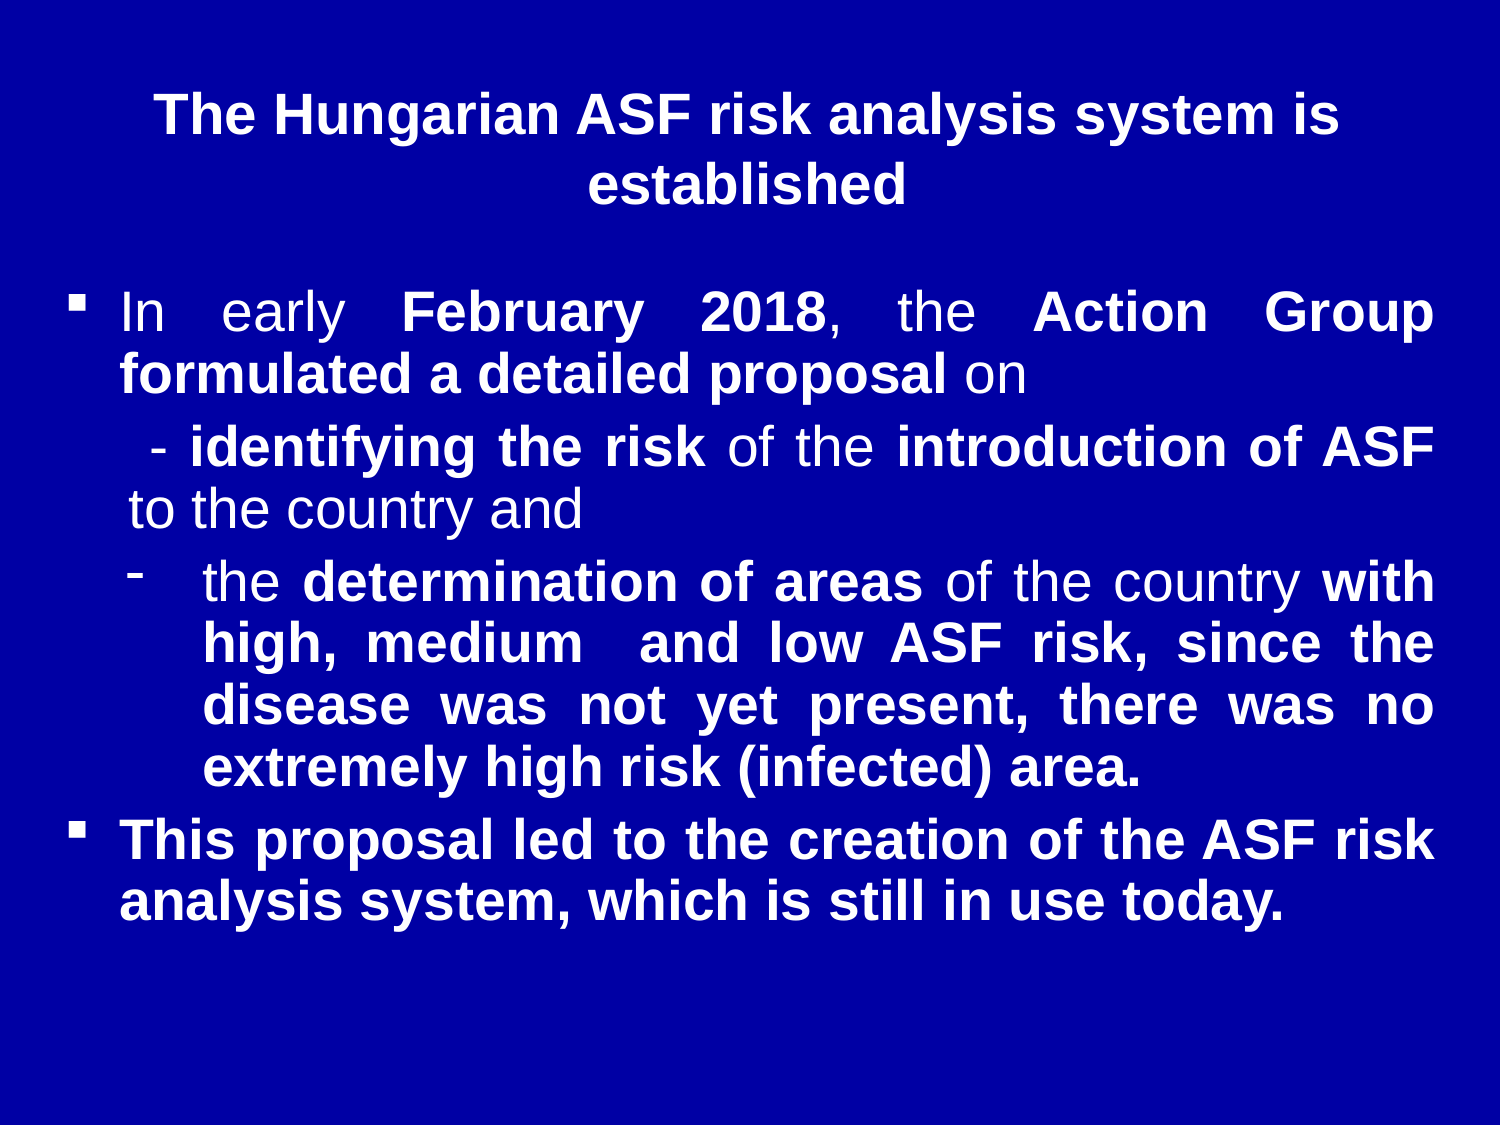

# The Hungarian ASF risk analysis system is established
In early February 2018, the Action Group formulated a detailed proposal on
 - identifying the risk of the introduction of ASF to the country and
the determination of areas of the country with high, medium  and low ASF risk, since the disease was not yet present, there was no extremely high risk (infected) area.
This proposal led to the creation of the ASF risk analysis system, which is still in use today.